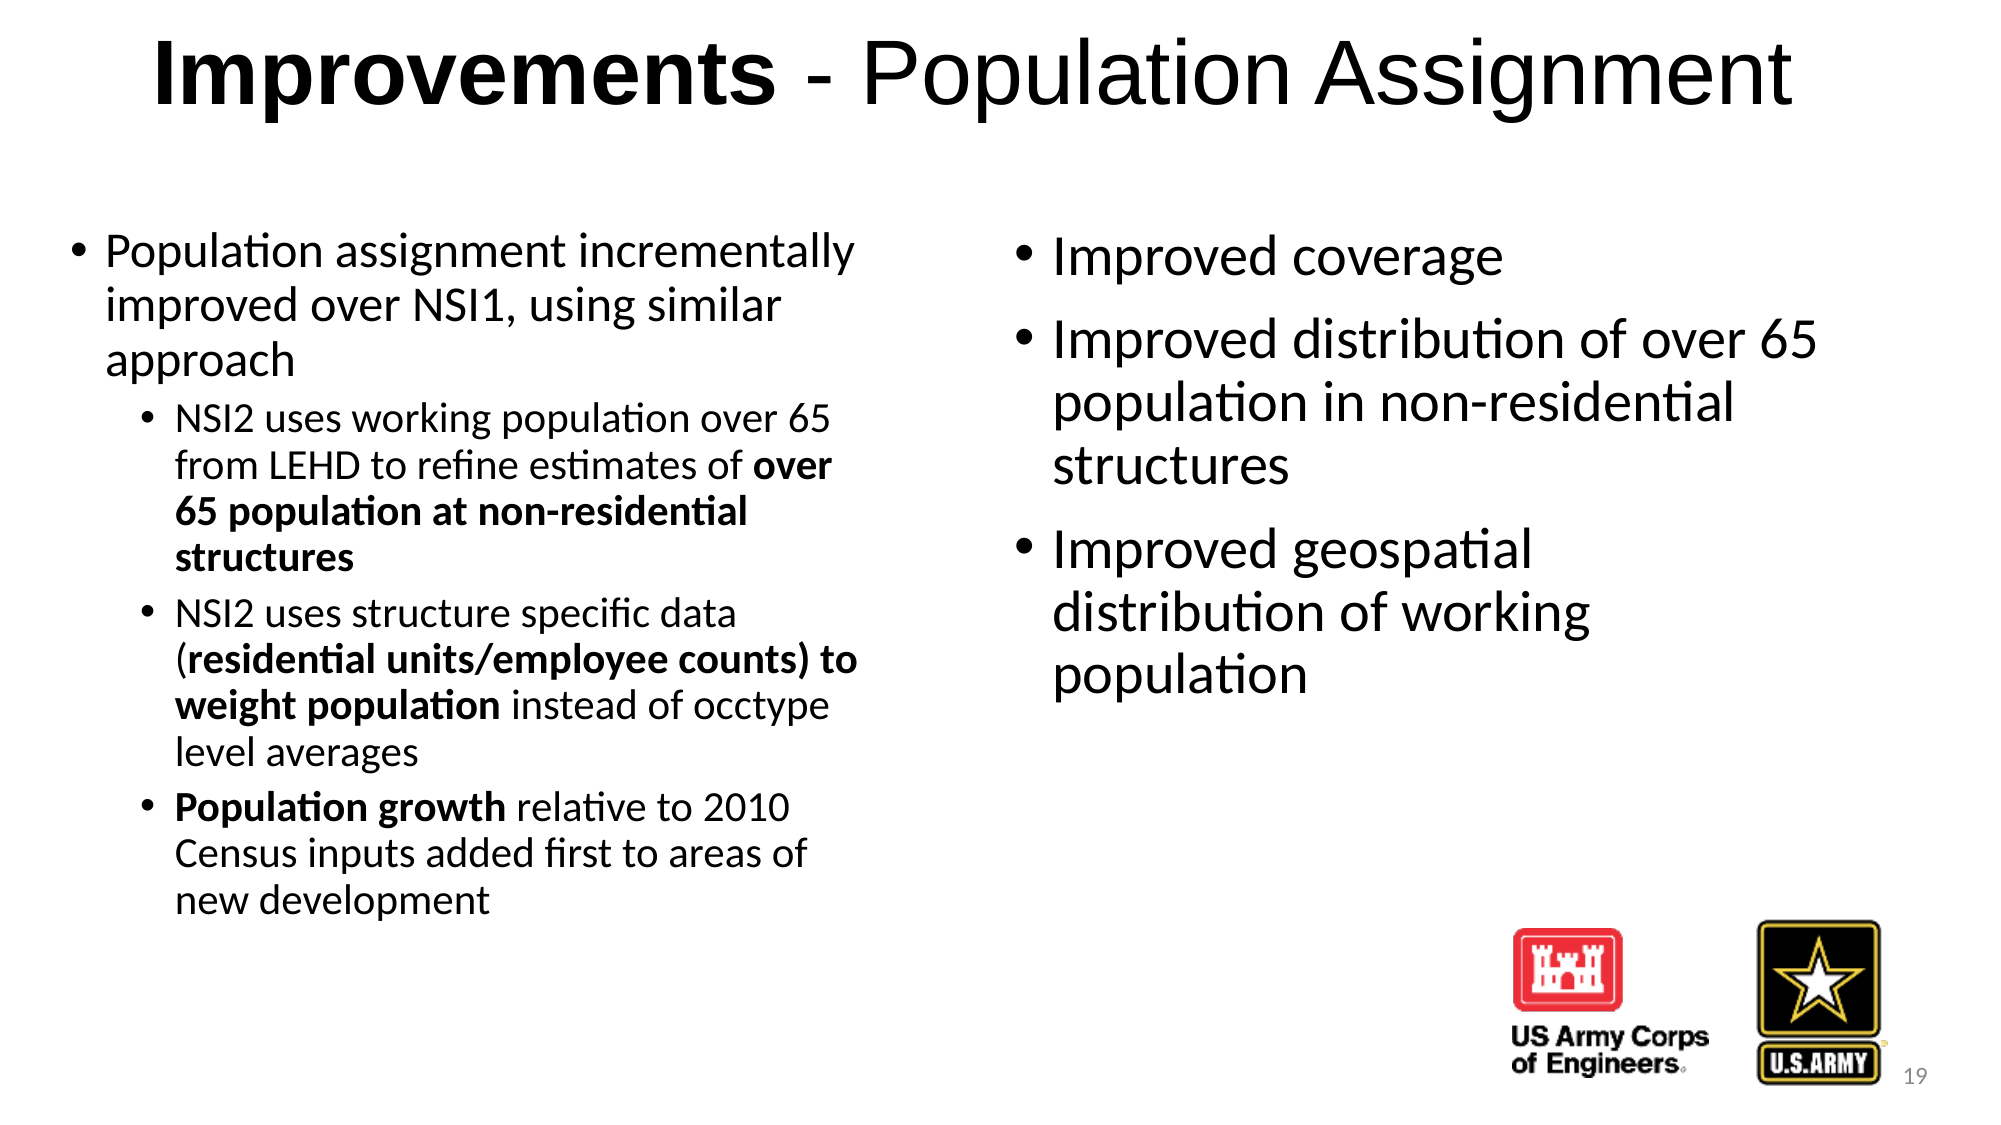

# Improvements - Population Assignment
Population assignment incrementally improved over NSI1, using similar approach
NSI2 uses working population over 65 from LEHD to refine estimates of over 65 population at non-residential structures
NSI2 uses structure specific data (residential units/employee counts) to weight population instead of occtype level averages
Population growth relative to 2010 Census inputs added first to areas of new development
Improved coverage
Improved distribution of over 65 population in non-residential structures
Improved geospatial distribution of working population
19